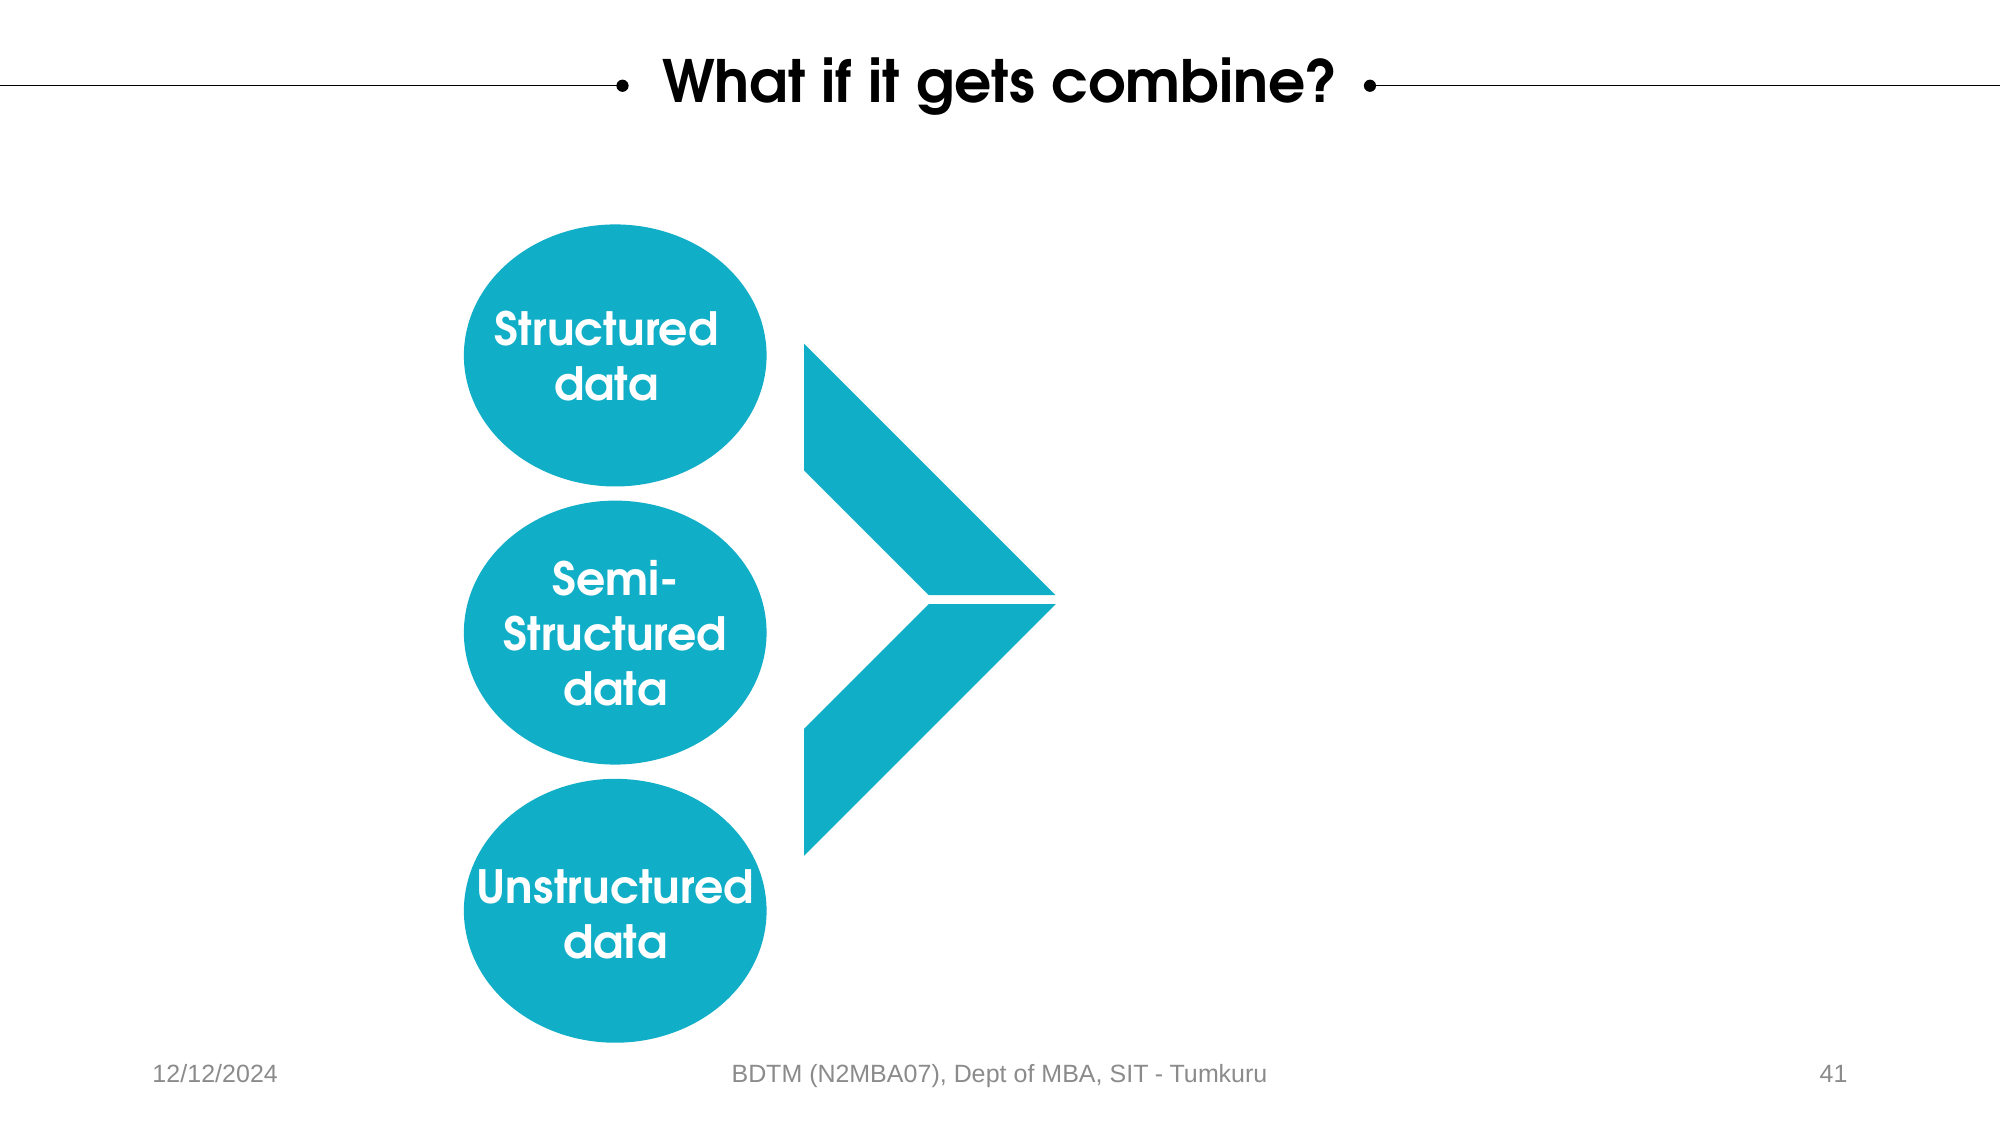

What if it gets combine?

Structured data

Semi-Structured data

Unstructured data
12/12/2024
BDTM (N2MBA07), Dept of MBA, SIT - Tumkuru
41